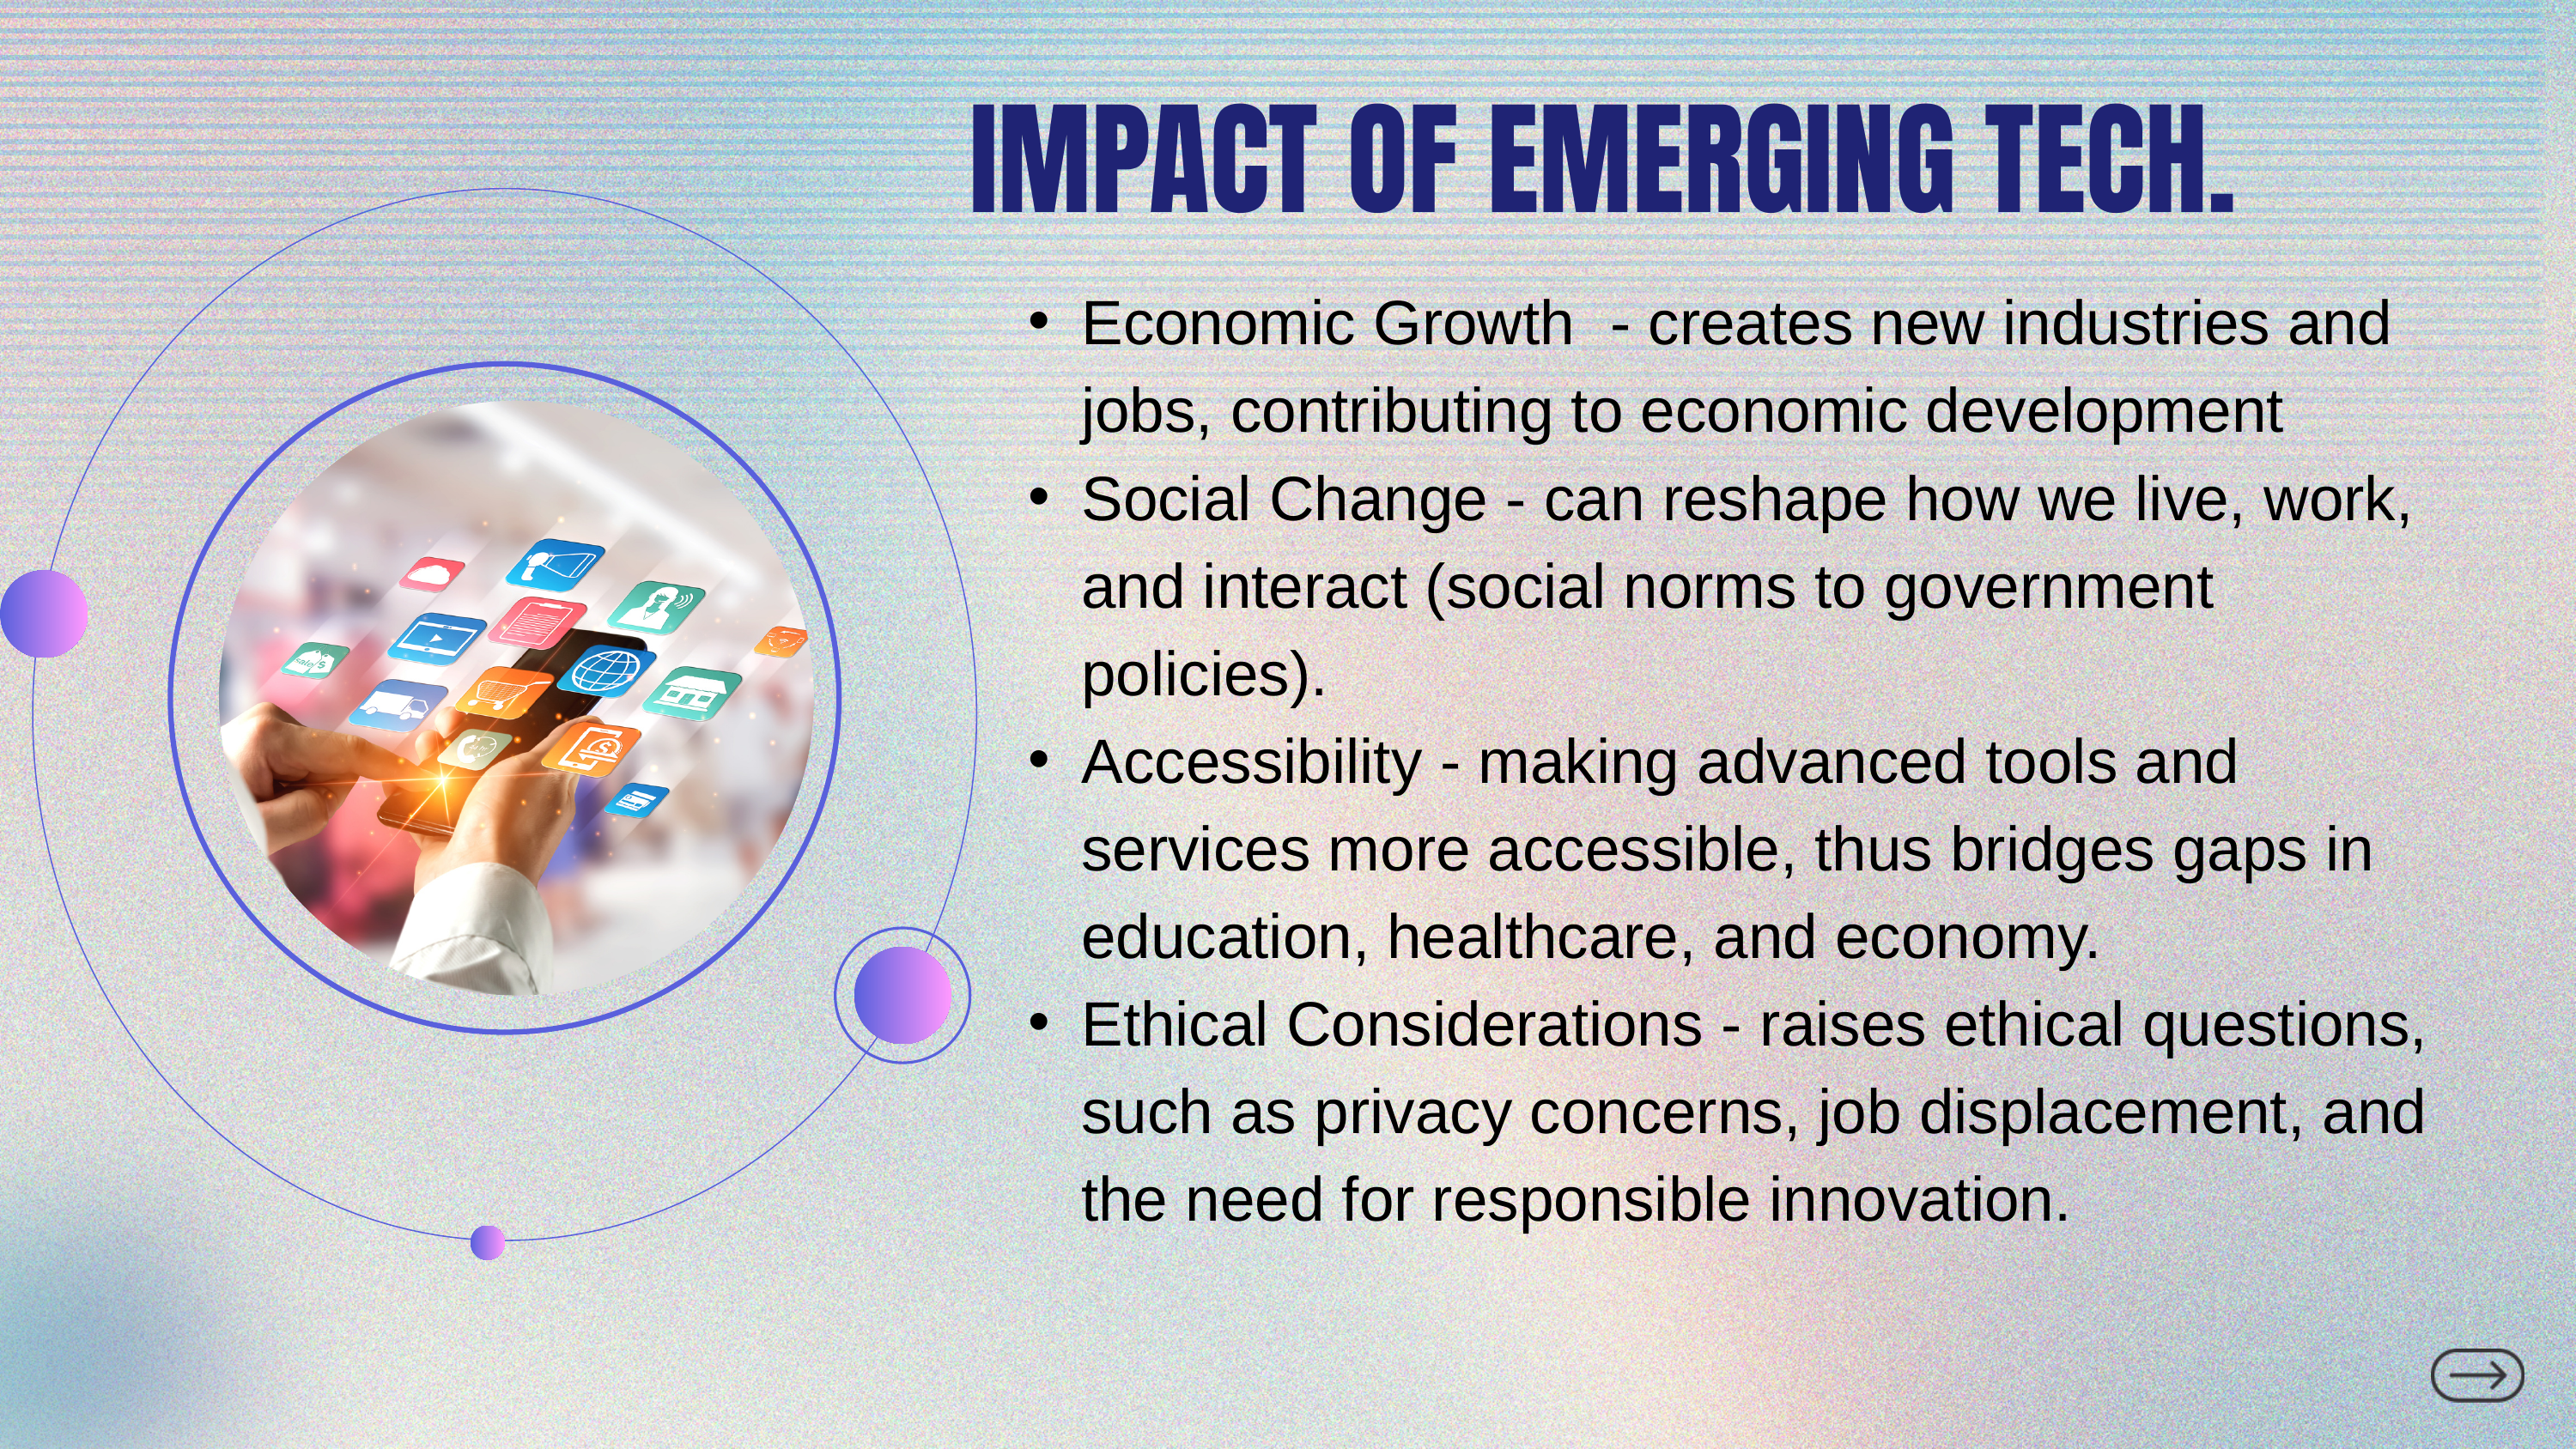

IMPACT OF EMERGING TECH.

Economic Growth  - creates new industries and jobs, contributing to economic development
Social Change - can reshape how we live, work, and interact (social norms to government policies).
Accessibility - making advanced tools and services more accessible, thus bridges gaps in education, healthcare, and economy.
Ethical Considerations - raises ethical questions, such as privacy concerns, job displacement, and the need for responsible innovation.